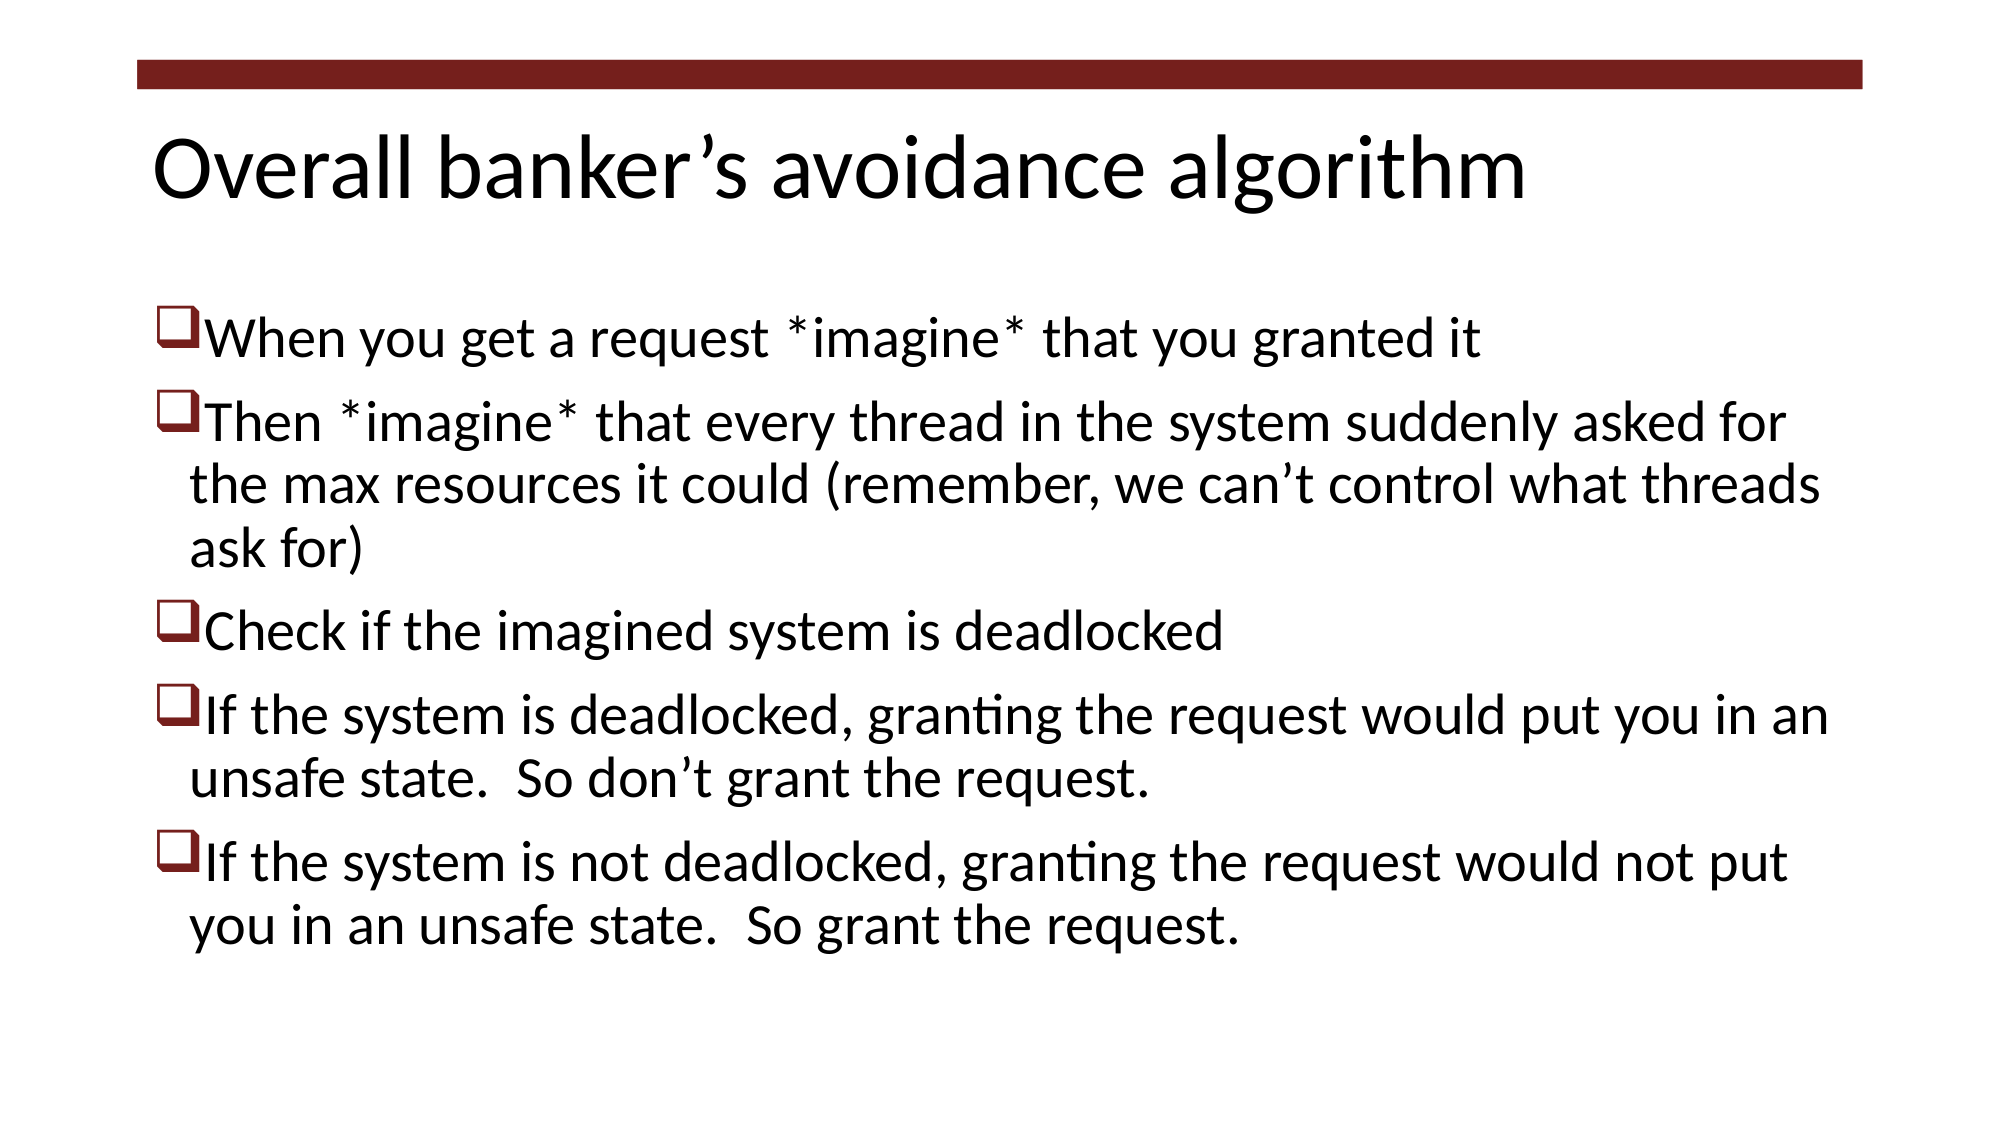

# Overall banker’s avoidance algorithm
When you get a request *imagine* that you granted it
Then *imagine* that every thread in the system suddenly asked for the max resources it could (remember, we can’t control what threads ask for)
Check if the imagined system is deadlocked
If the system is deadlocked, granting the request would put you in an unsafe state.  So don’t grant the request.
If the system is not deadlocked, granting the request would not put you in an unsafe state.  So grant the request.